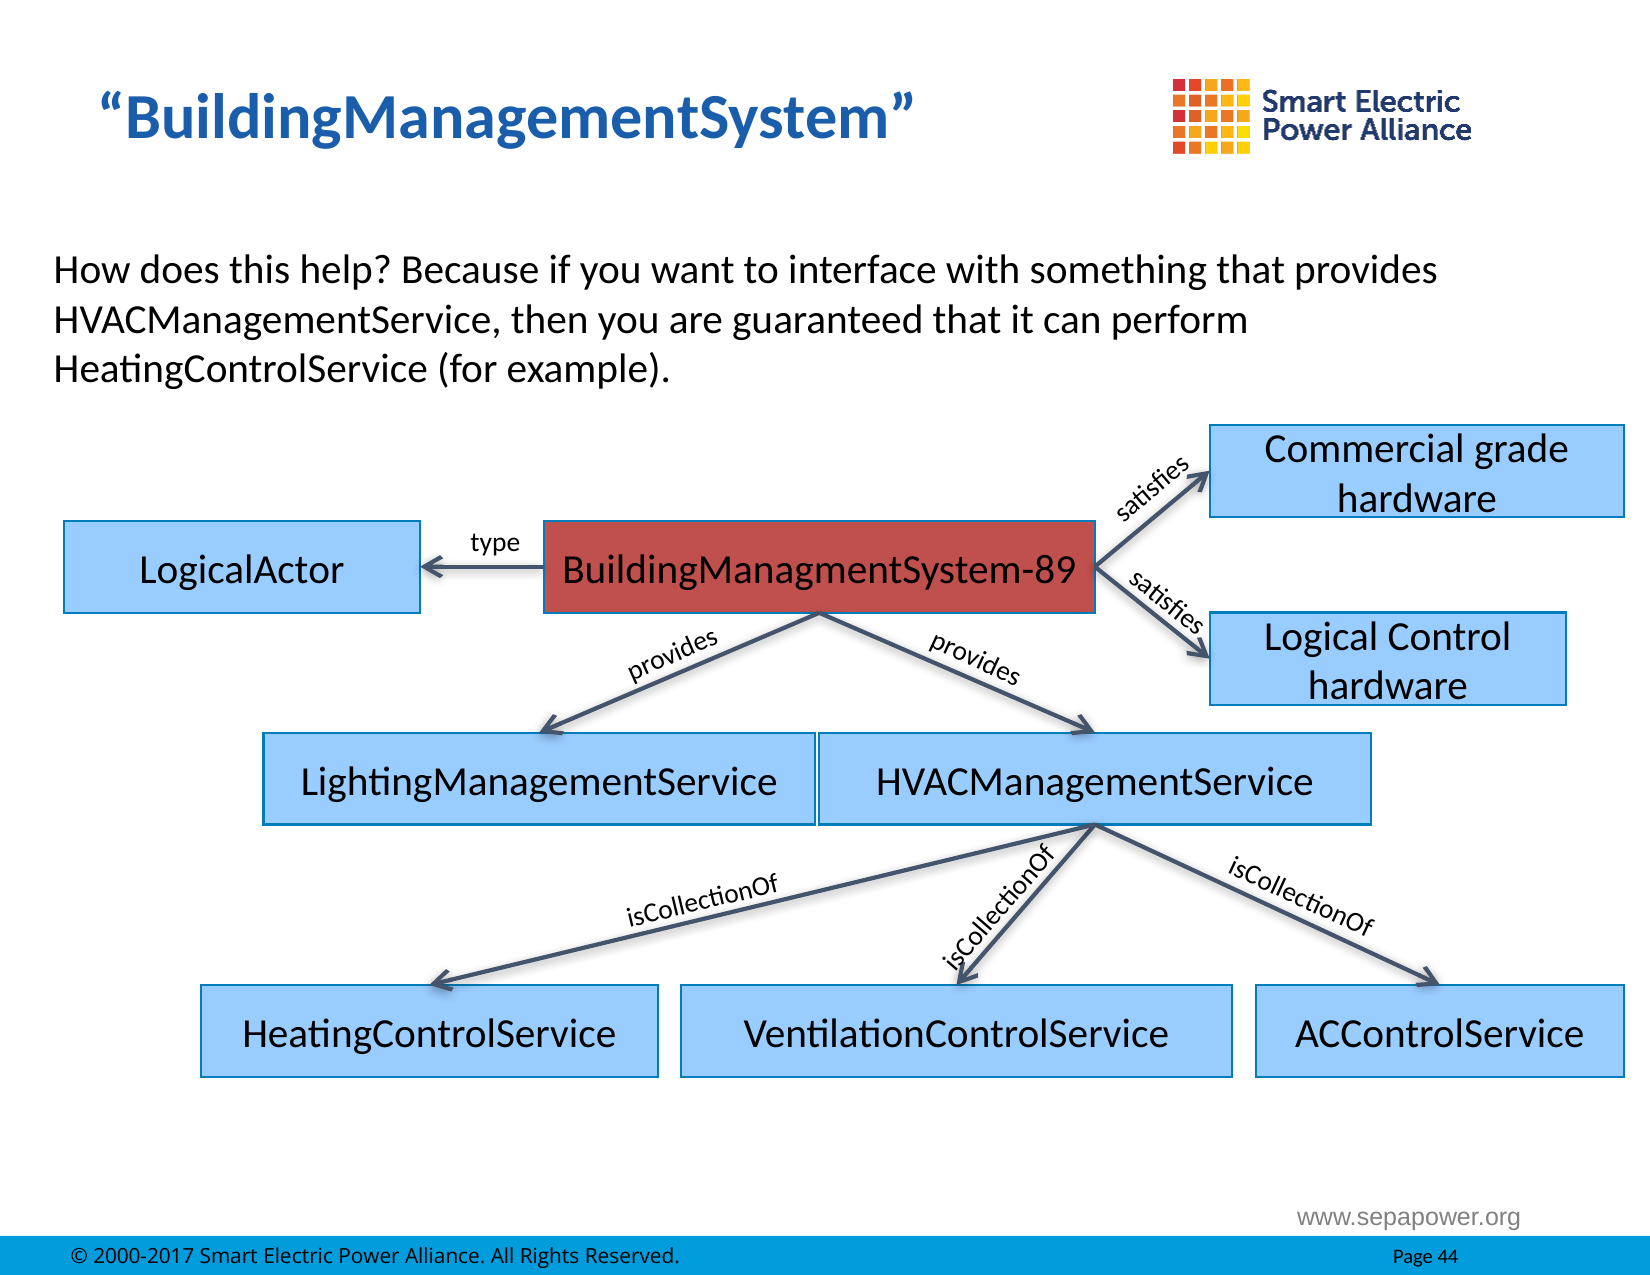

“BuildingManagementSystem”
How does this help? Because if you want to interface with something that provides HVACManagementService, then you are guaranteed that it can perform HeatingControlService (for example).

Commercial grade hardware
satisfies
type
LogicalActor
BuildingManagmentSystem-89
satisfies
Logical Control hardware
provides
provides
LightingManagementService
HVACManagementService
isCollectionOf
isCollectionOf
isCollectionOf
HeatingControlService
VentilationControlService
ACControlService
www.sepapower.org
© 2000-2017 Smart Electric Power Alliance. All Rights Reserved.		Page 44